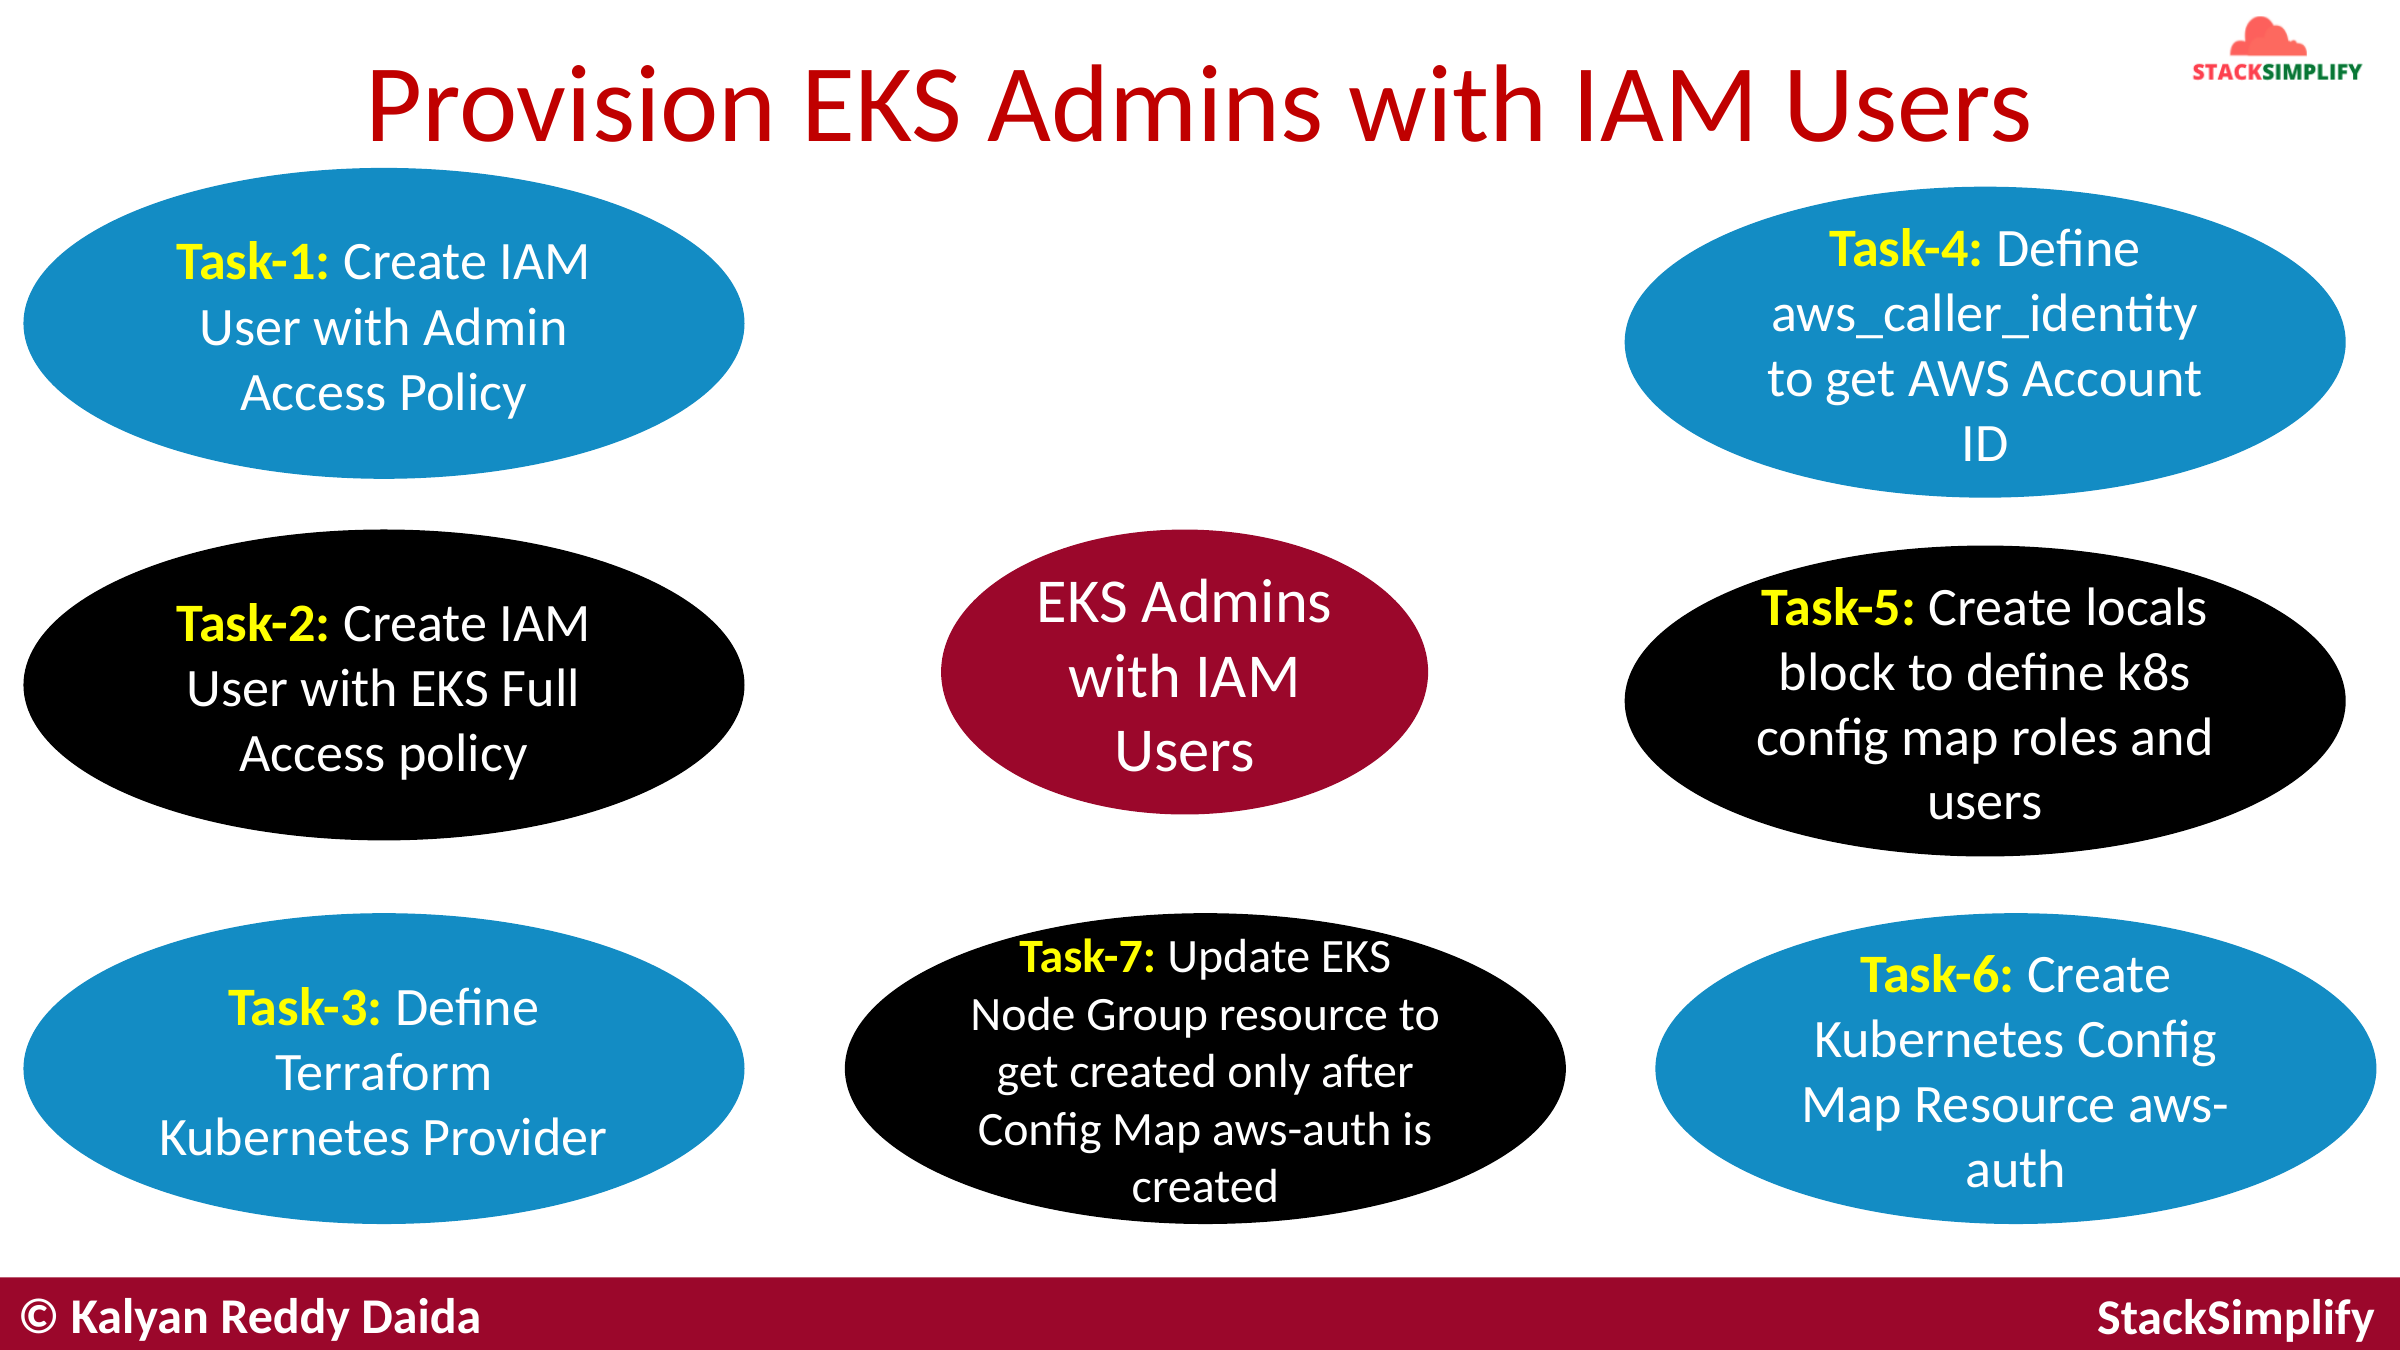

# Provision EKS Admins with IAM Users
Task-1: Create IAM User with Admin Access Policy
Task-4: Define aws_caller_identity
to get AWS Account ID
Task-2: Create IAM User with EKS Full Access policy
EKS Admins with IAM Users
Task-5: Create locals block to define k8s config map roles and users
Task-6: Create Kubernetes Config Map Resource aws-auth
Task-3: Define Terraform Kubernetes Provider
Task-7: Update EKS Node Group resource to get created only after Config Map aws-auth is created
© Kalyan Reddy Daida